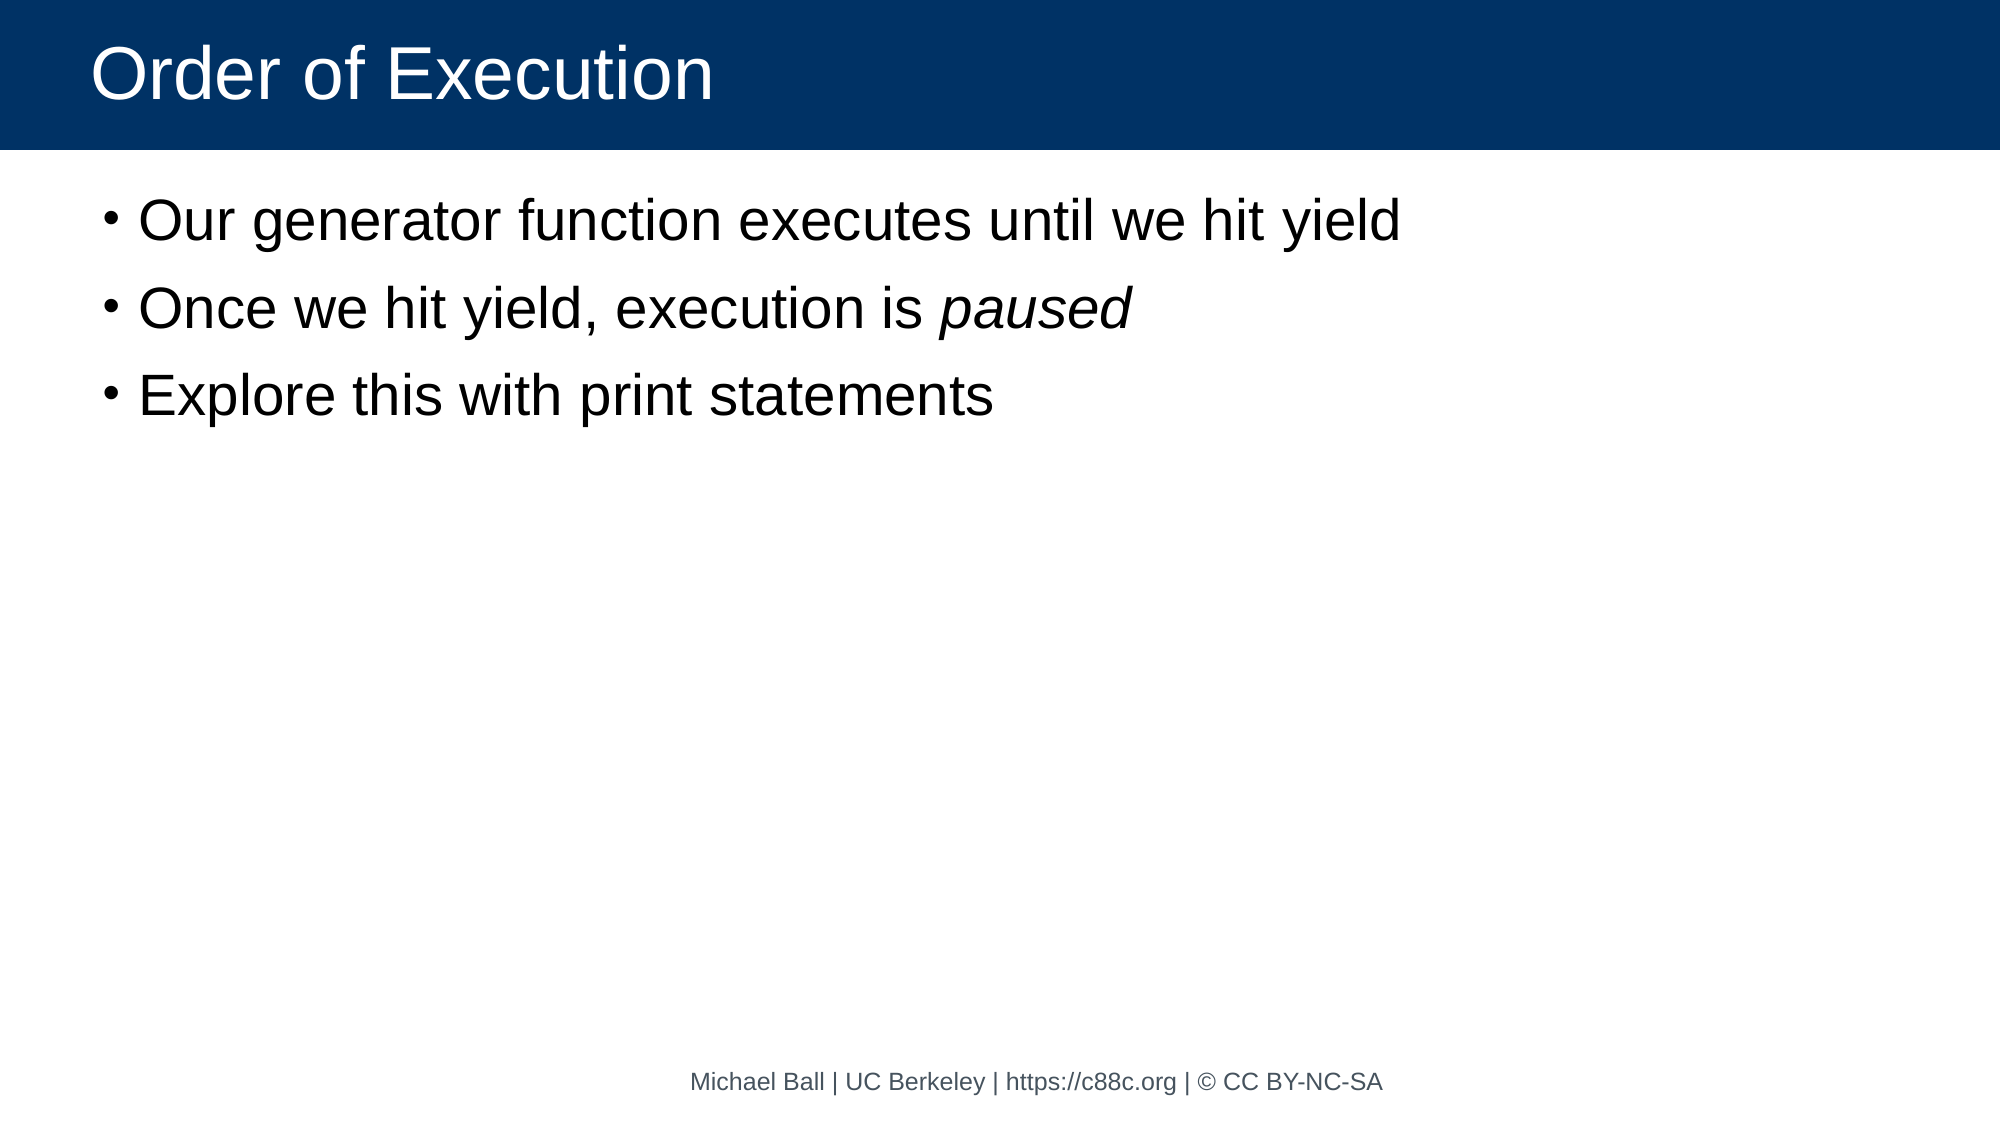

# Order of Execution
 Our generator function executes until we hit yield
 Once we hit yield, execution is paused
 Explore this with print statements
Michael Ball | UC Berkeley | https://c88c.org | © CC BY-NC-SA